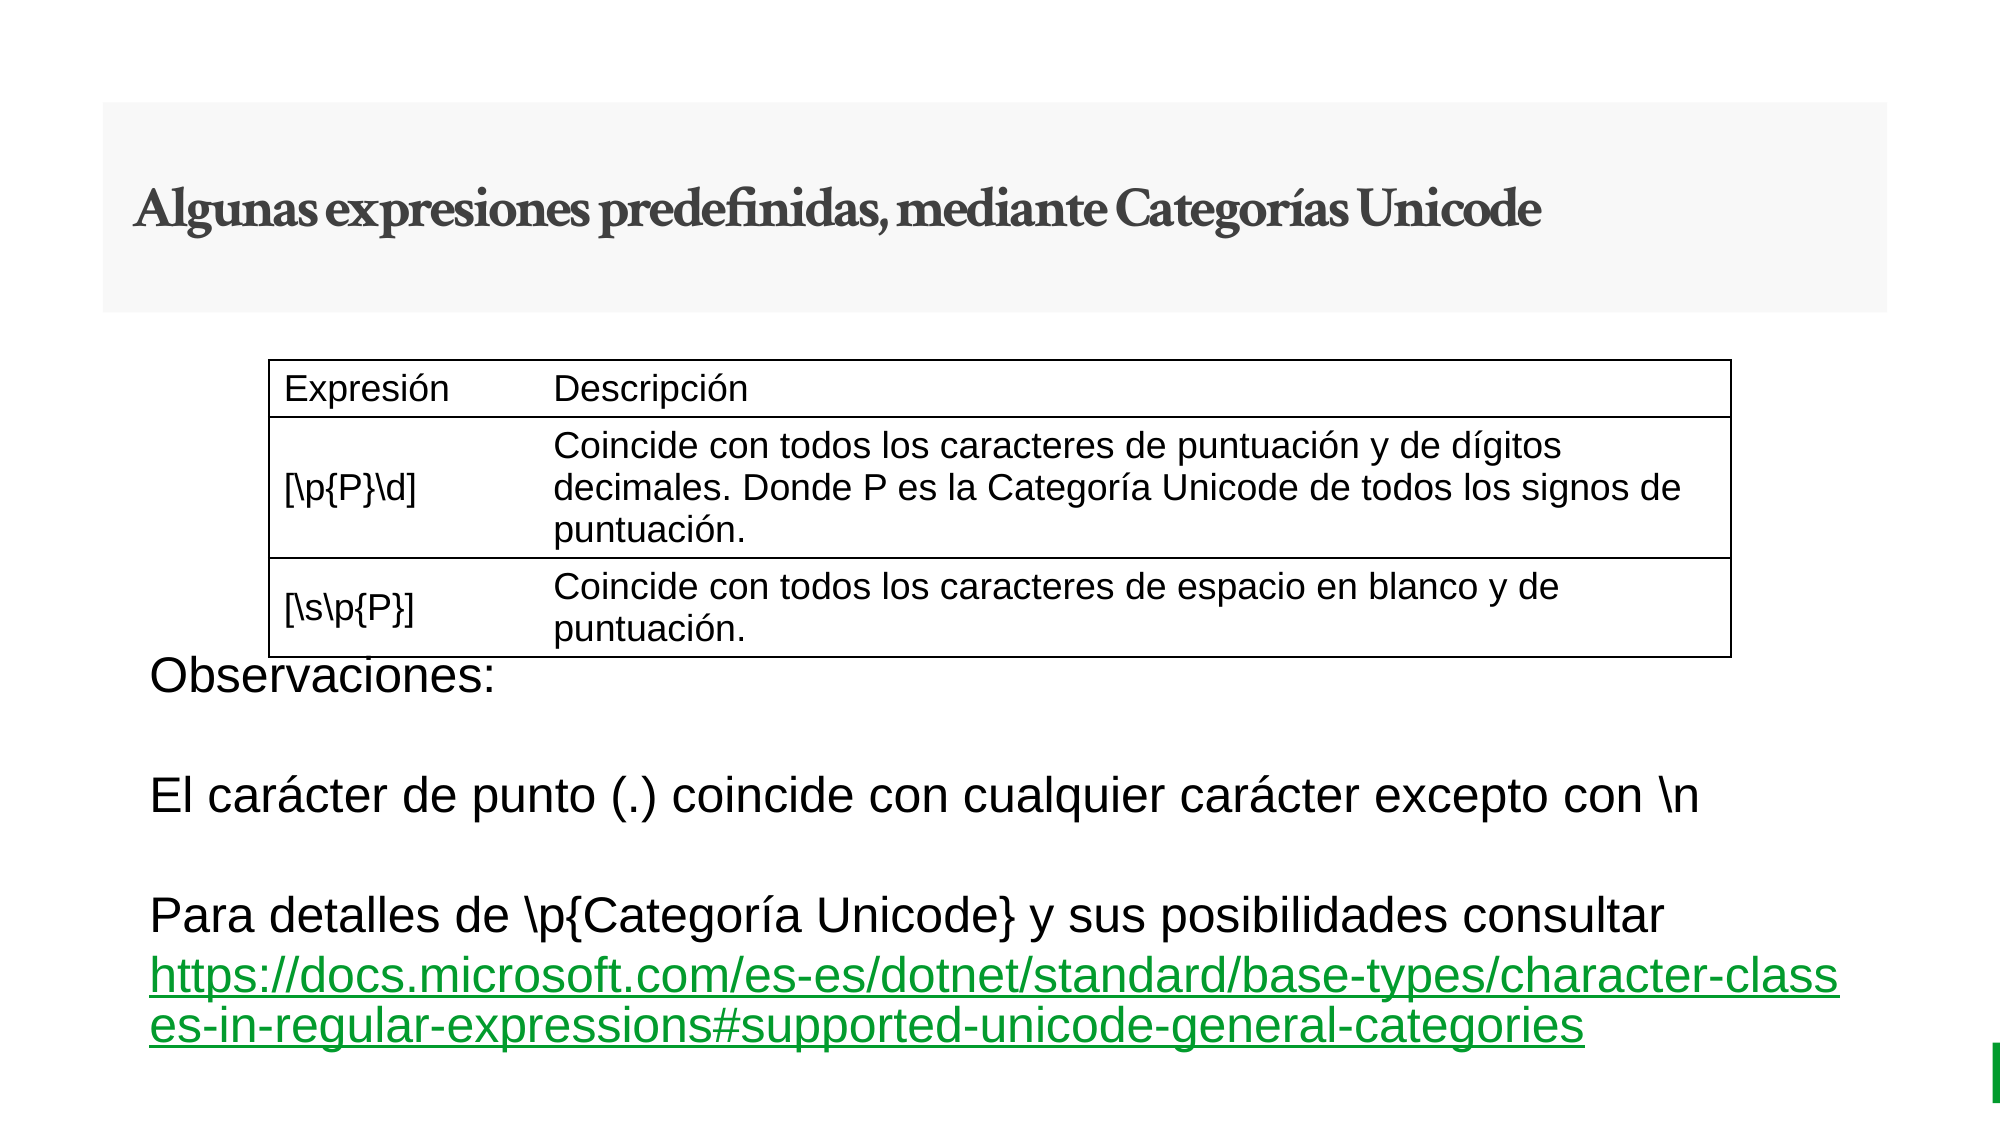

# Algunas expresiones predefinidas, mediante Categorías Unicode
| Expresión | Descripción |
| --- | --- |
| [\p{P}\d] | Coincide con todos los caracteres de puntuación y de dígitos decimales. Donde P es la Categoría Unicode de todos los signos de puntuación. |
| [\s\p{P}] | Coincide con todos los caracteres de espacio en blanco y de puntuación. |
Observaciones:

El carácter de punto (.) coincide con cualquier carácter excepto con \n

Para detalles de \p{Categoría Unicode} y sus posibilidades consultar https://docs.microsoft.com/es-es/dotnet/standard/base-types/character-classes-in-regular-expressions#supported-unicode-general-categories